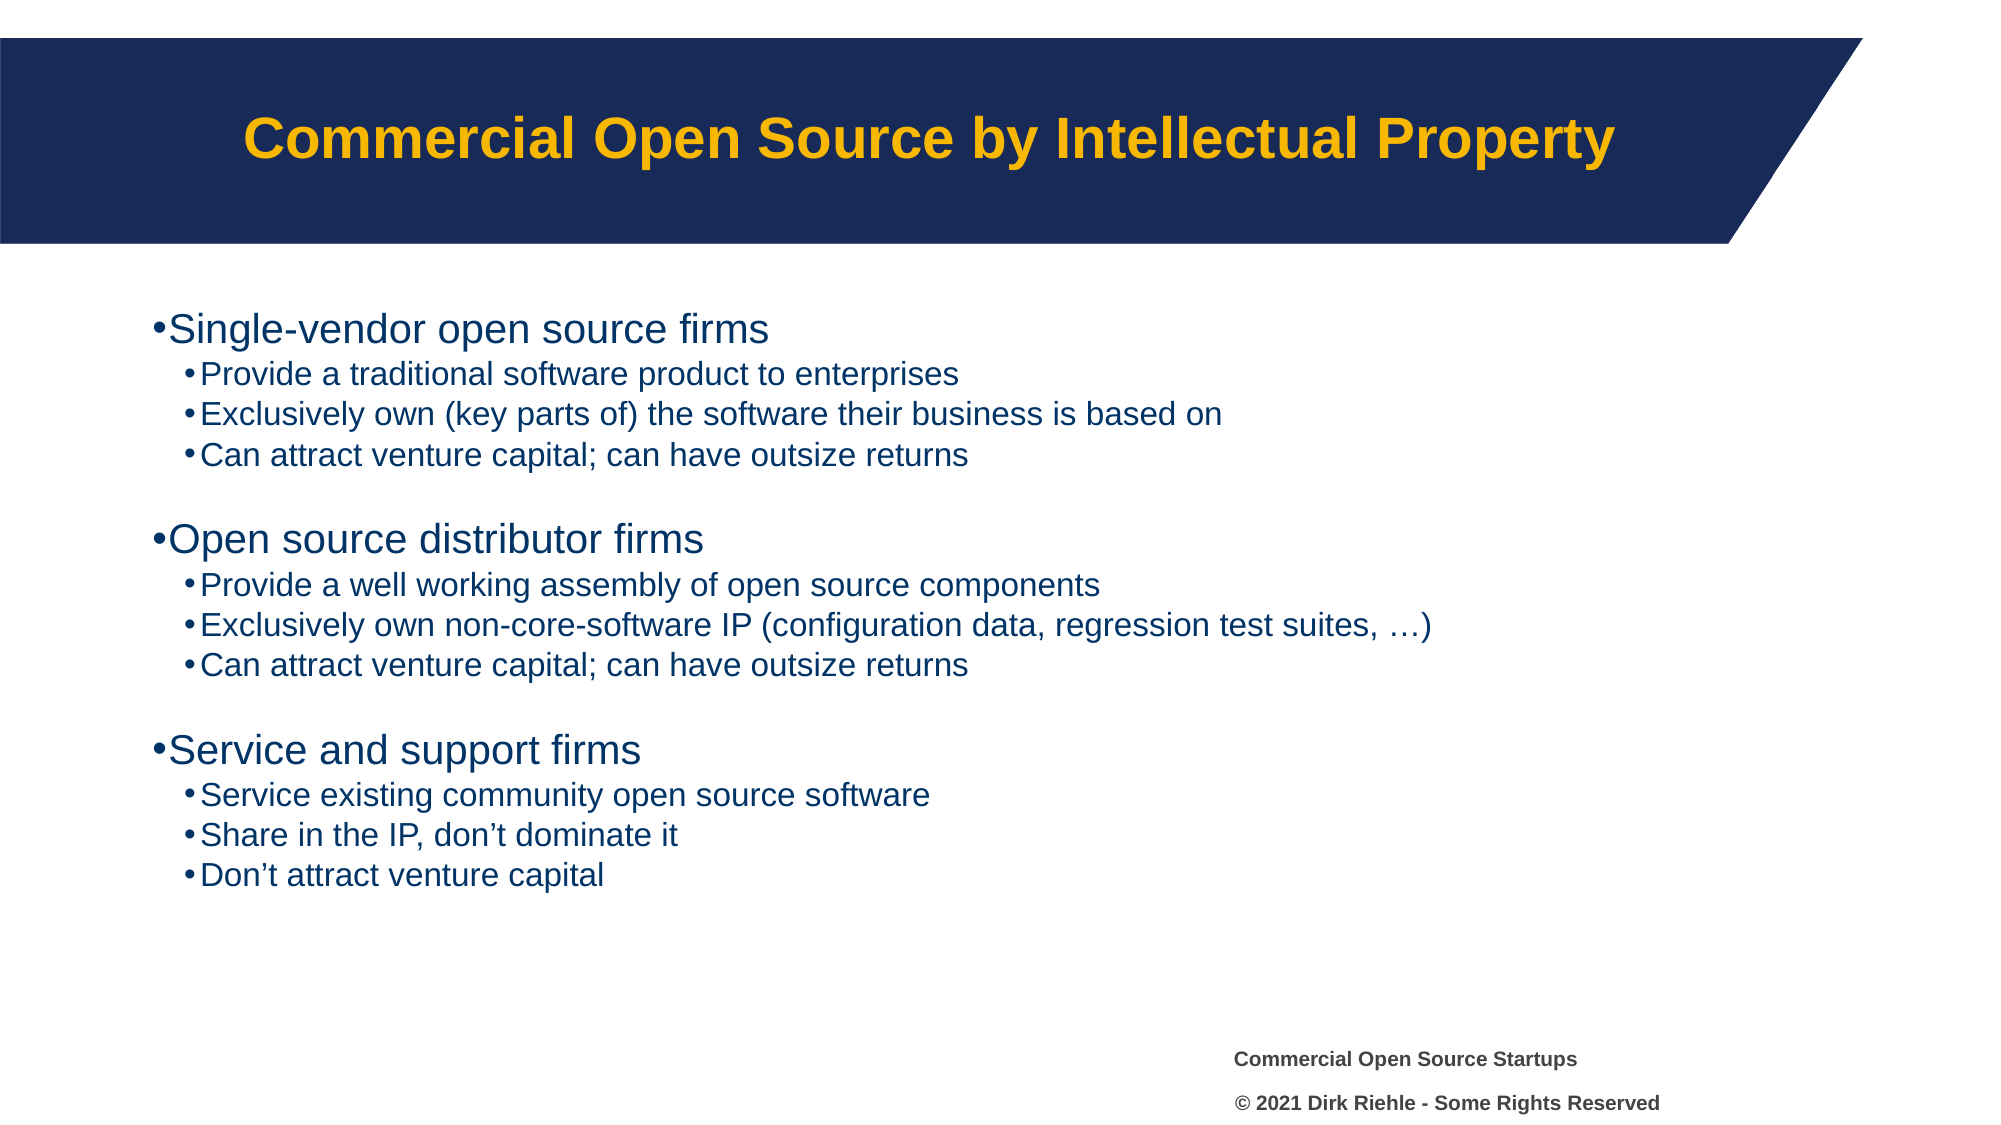

# Commercial Open Source by Intellectual Property
Single-vendor open source firms
Provide a traditional software product to enterprises
Exclusively own (key parts of) the software their business is based on
Can attract venture capital; can have outsize returns

Open source distributor firms
Provide a well working assembly of open source components
Exclusively own non-core-software IP (configuration data, regression test suites, …)
Can attract venture capital; can have outsize returns

Service and support firms
Service existing community open source software
Share in the IP, don’t dominate it
Don’t attract venture capital
Commercial Open Source Startups
© 2021 Dirk Riehle - Some Rights Reserved